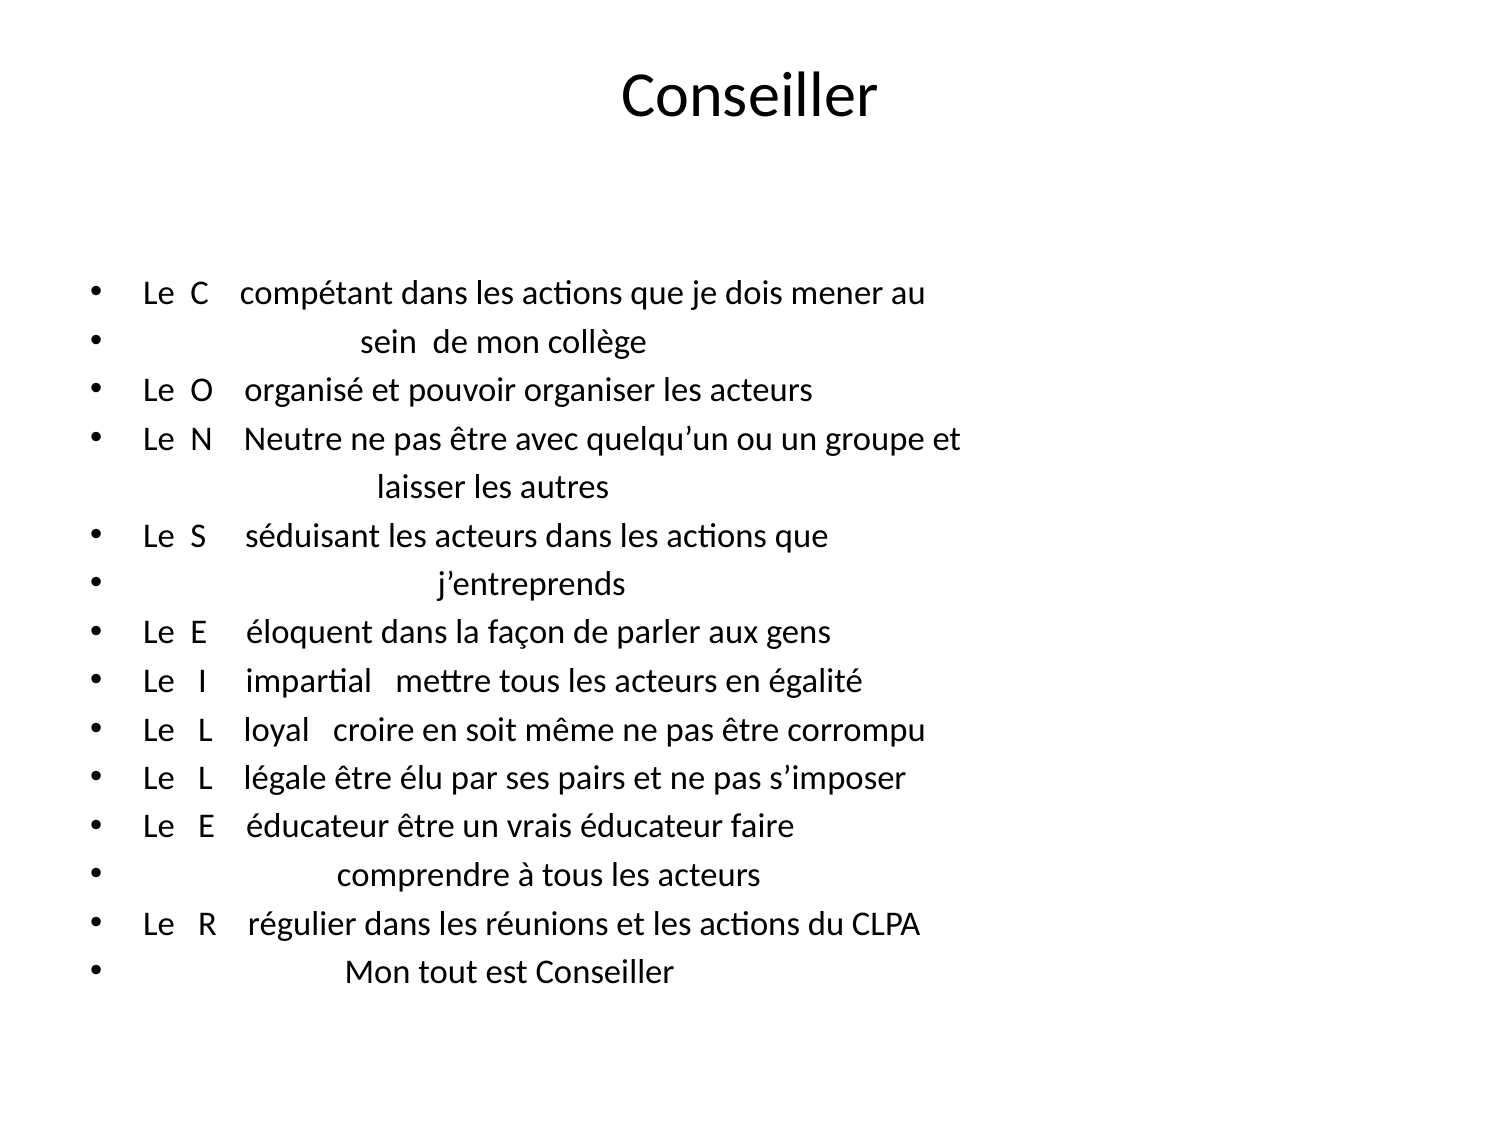

# Conseiller
Le  C    compétant dans les actions que je dois mener au
                            sein  de mon collège
Le  O    organisé et pouvoir organiser les acteurs
Le  N    Neutre ne pas être avec quelqu’un ou un groupe et
                                     laisser les autres
Le  S     séduisant les acteurs dans les actions que
                                      j’entreprends
Le  E     éloquent dans la façon de parler aux gens
Le   I     impartial   mettre tous les acteurs en égalité
Le   L    loyal   croire en soit même ne pas être corrompu
Le   L    légale être élu par ses pairs et ne pas s’imposer
Le   E    éducateur être un vrais éducateur faire
                         comprendre à tous les acteurs
Le   R    régulier dans les réunions et les actions du CLPA
                          Mon tout est Conseiller